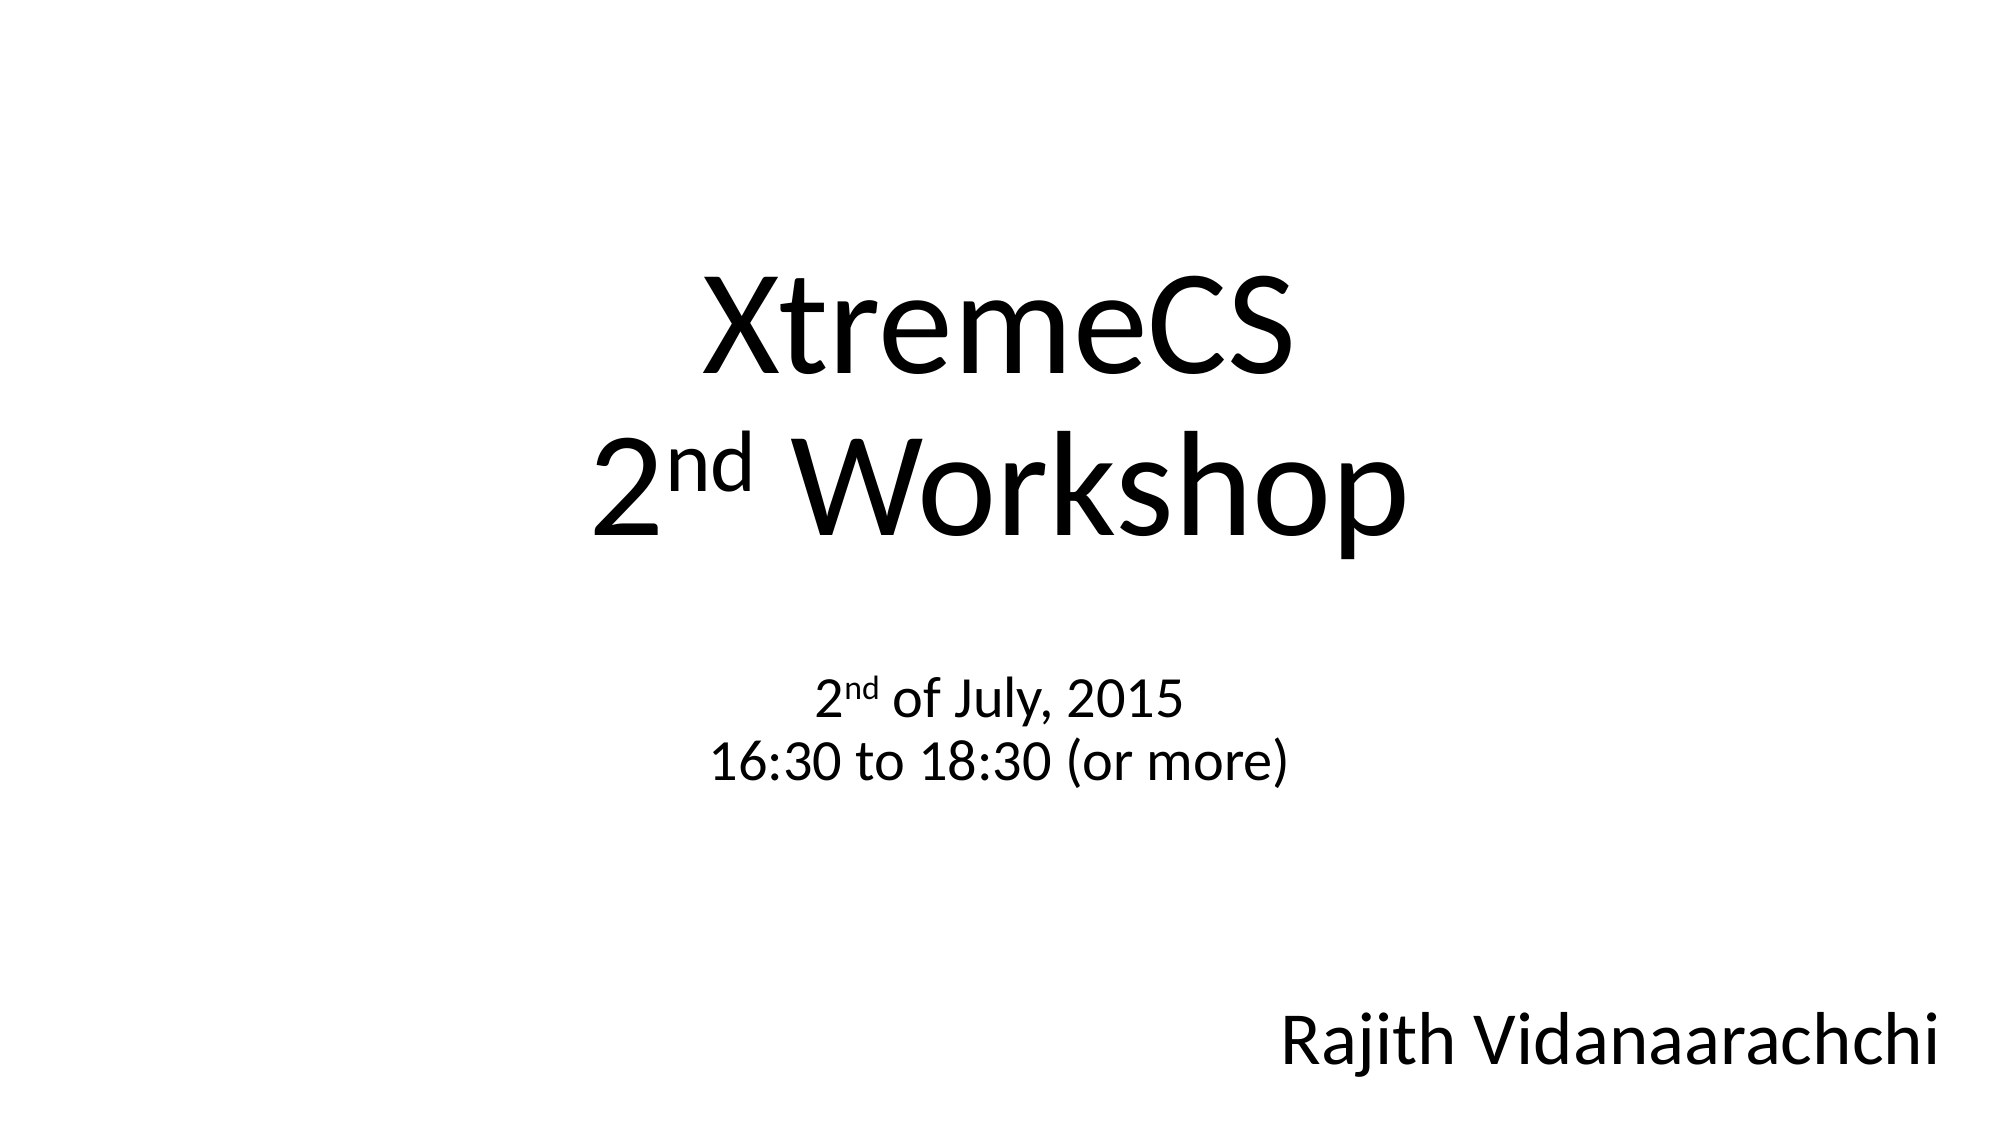

# XtremeCS 2nd Workshop
2nd of July, 2015
16:30 to 18:30 (or more)
Rajith Vidanaarachchi